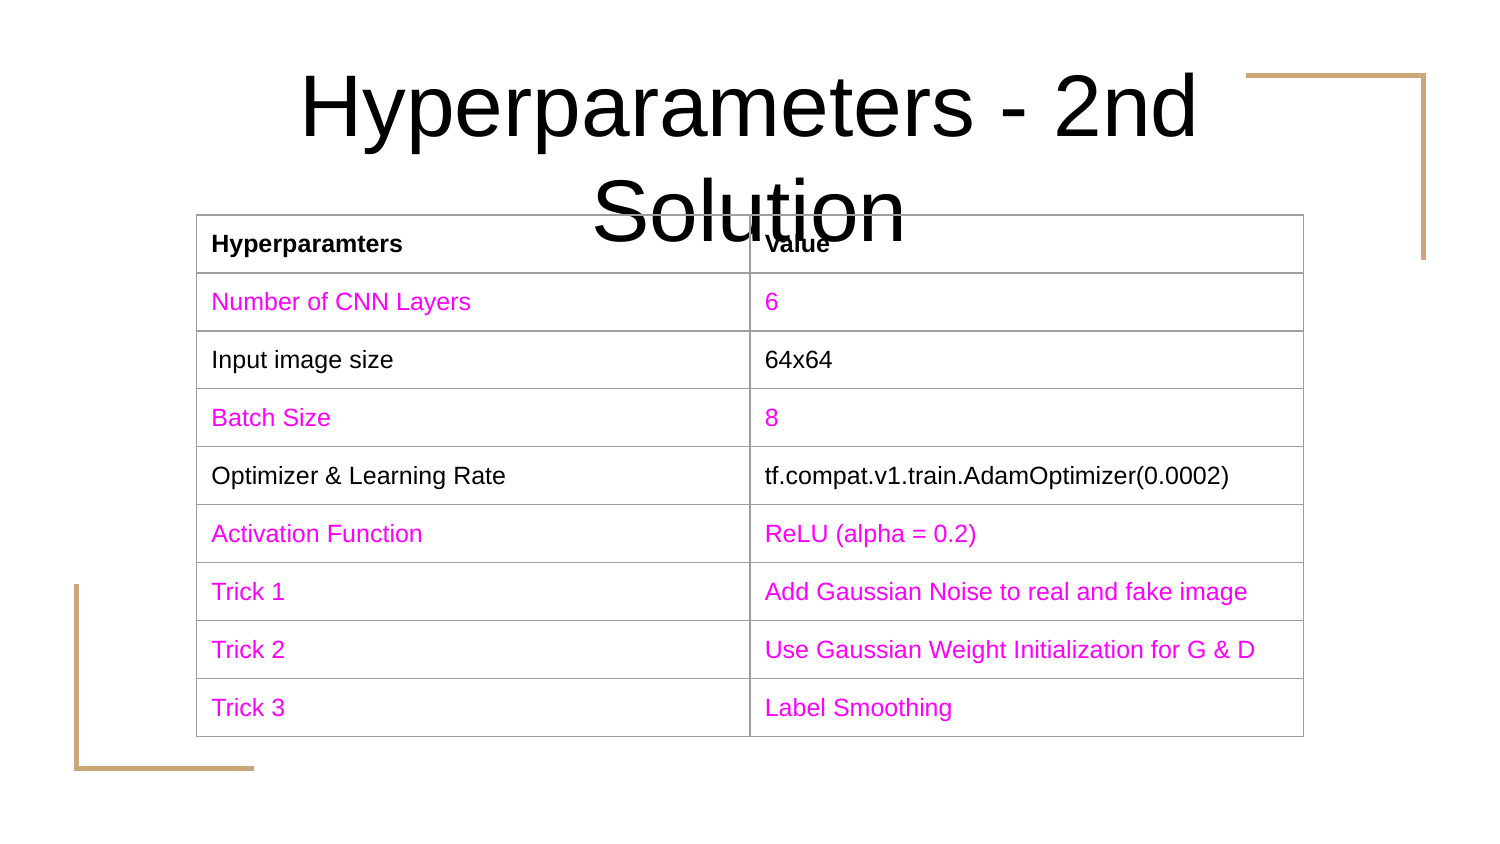

# Hyperparameters - 2nd Solution
| Hyperparamters | Value |
| --- | --- |
| Number of CNN Layers | 6 |
| Input image size | 64x64 |
| Batch Size | 8 |
| Optimizer & Learning Rate | tf.compat.v1.train.AdamOptimizer(0.0002) |
| Activation Function | ReLU (alpha = 0.2) |
| Trick 1 | Add Gaussian Noise to real and fake image |
| Trick 2 | Use Gaussian Weight Initialization for G & D |
| Trick 3 | Label Smoothing |